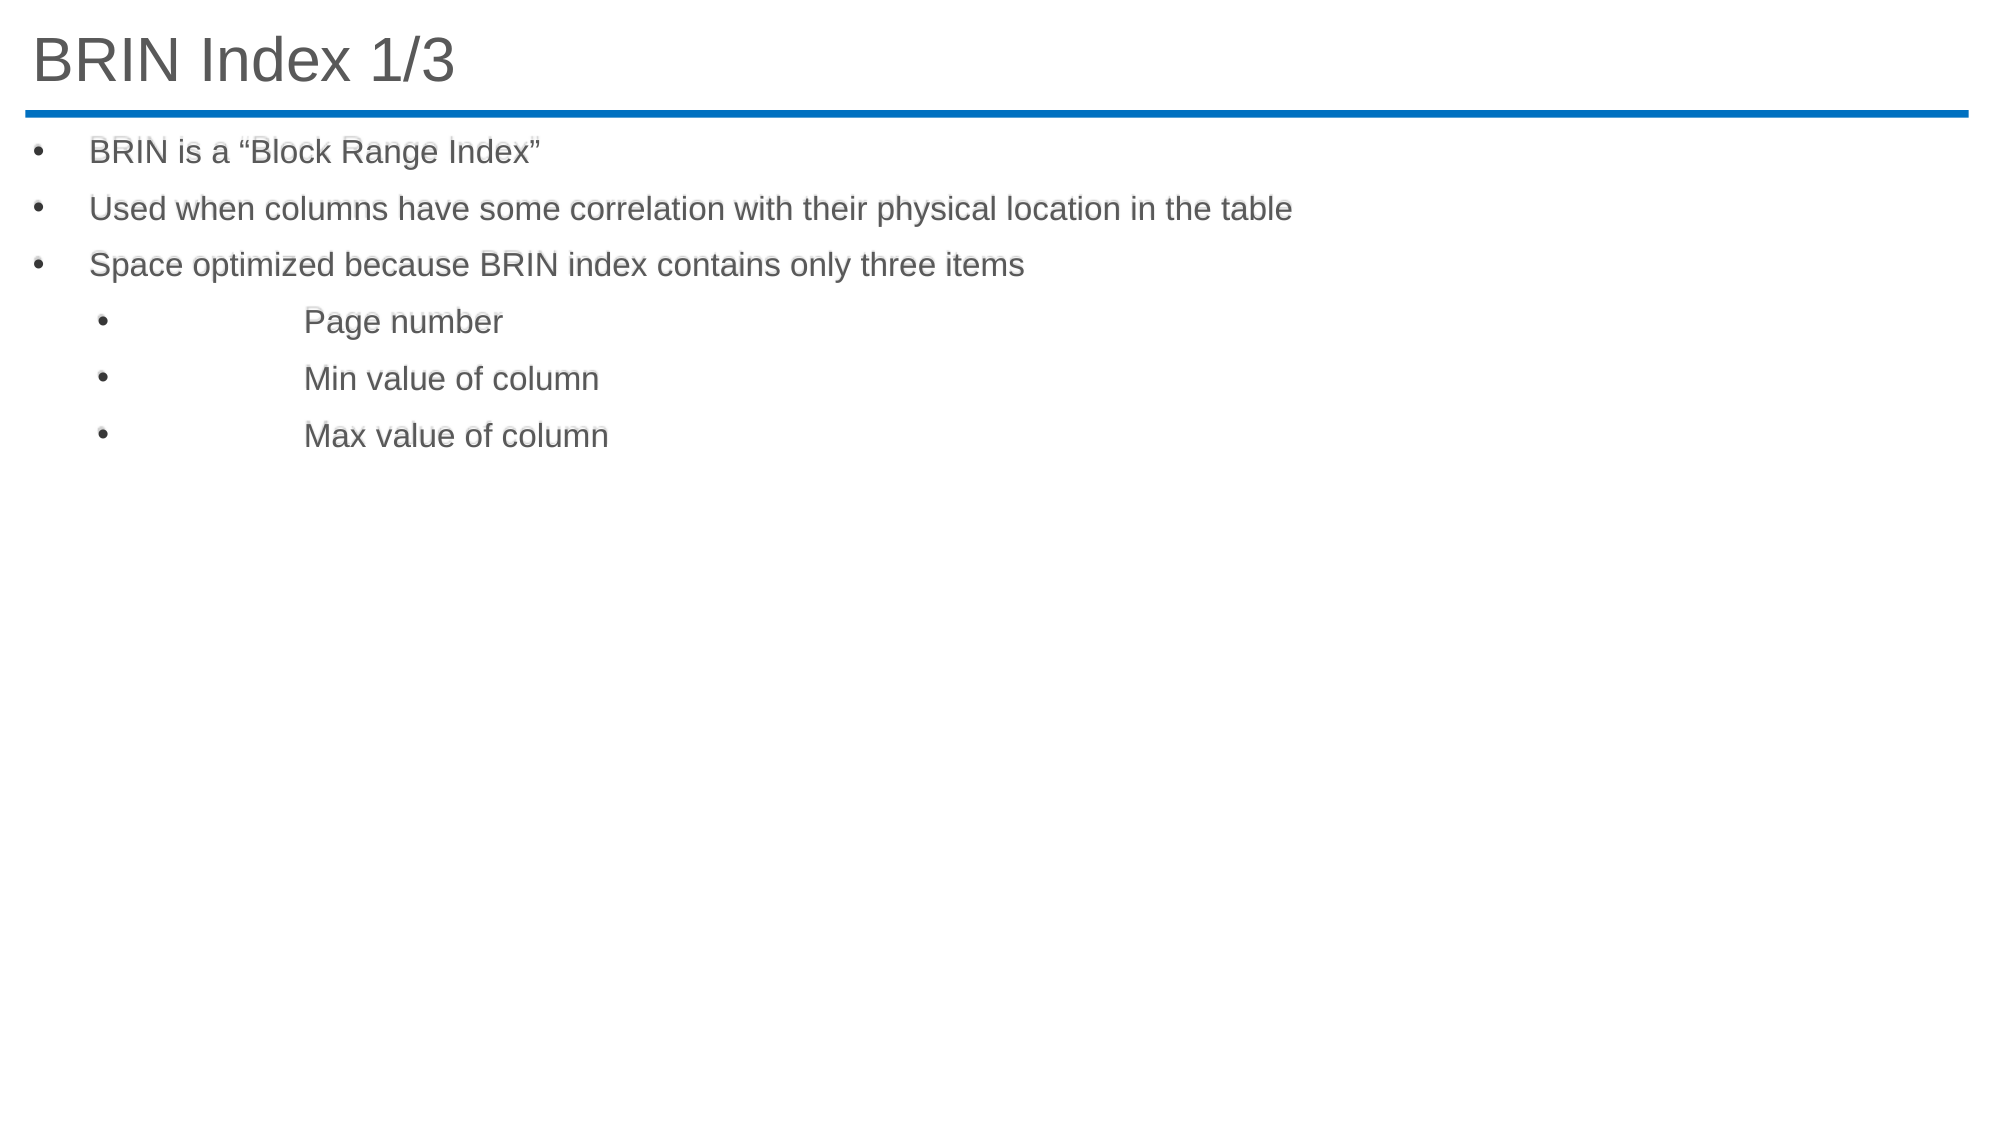

# BRIN Index 1/3
BRIN is a “Block Range Index”
Used when columns have some correlation with their physical location in the table
Space optimized because BRIN index contains only three items
	Page number
	Min value of column
	Max value of column